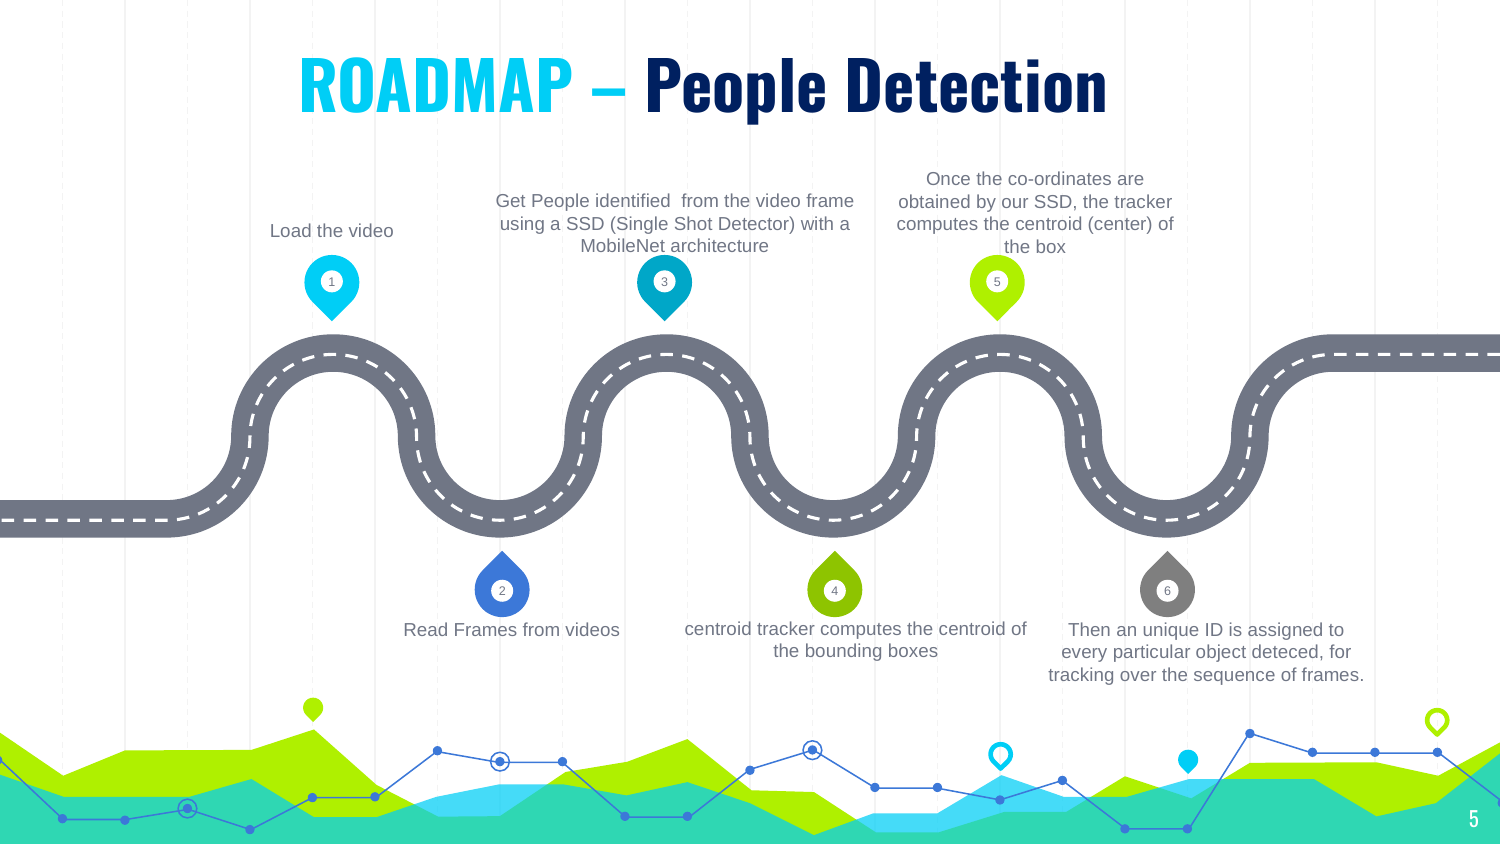

# ROADMAP – People Detection
Get People identified  from the video frame using a SSD (Single Shot Detector) with a MobileNet architecture

Load the video
Once the co-ordinates are obtained by our SSD, the tracker computes the centroid (center) of the box

1

3

5

2

4

6
centroid tracker computes the centroid of the bounding boxes
Read Frames from videos
Then an unique ID is assigned to every particular object deteced, for tracking over the sequence of frames.
5